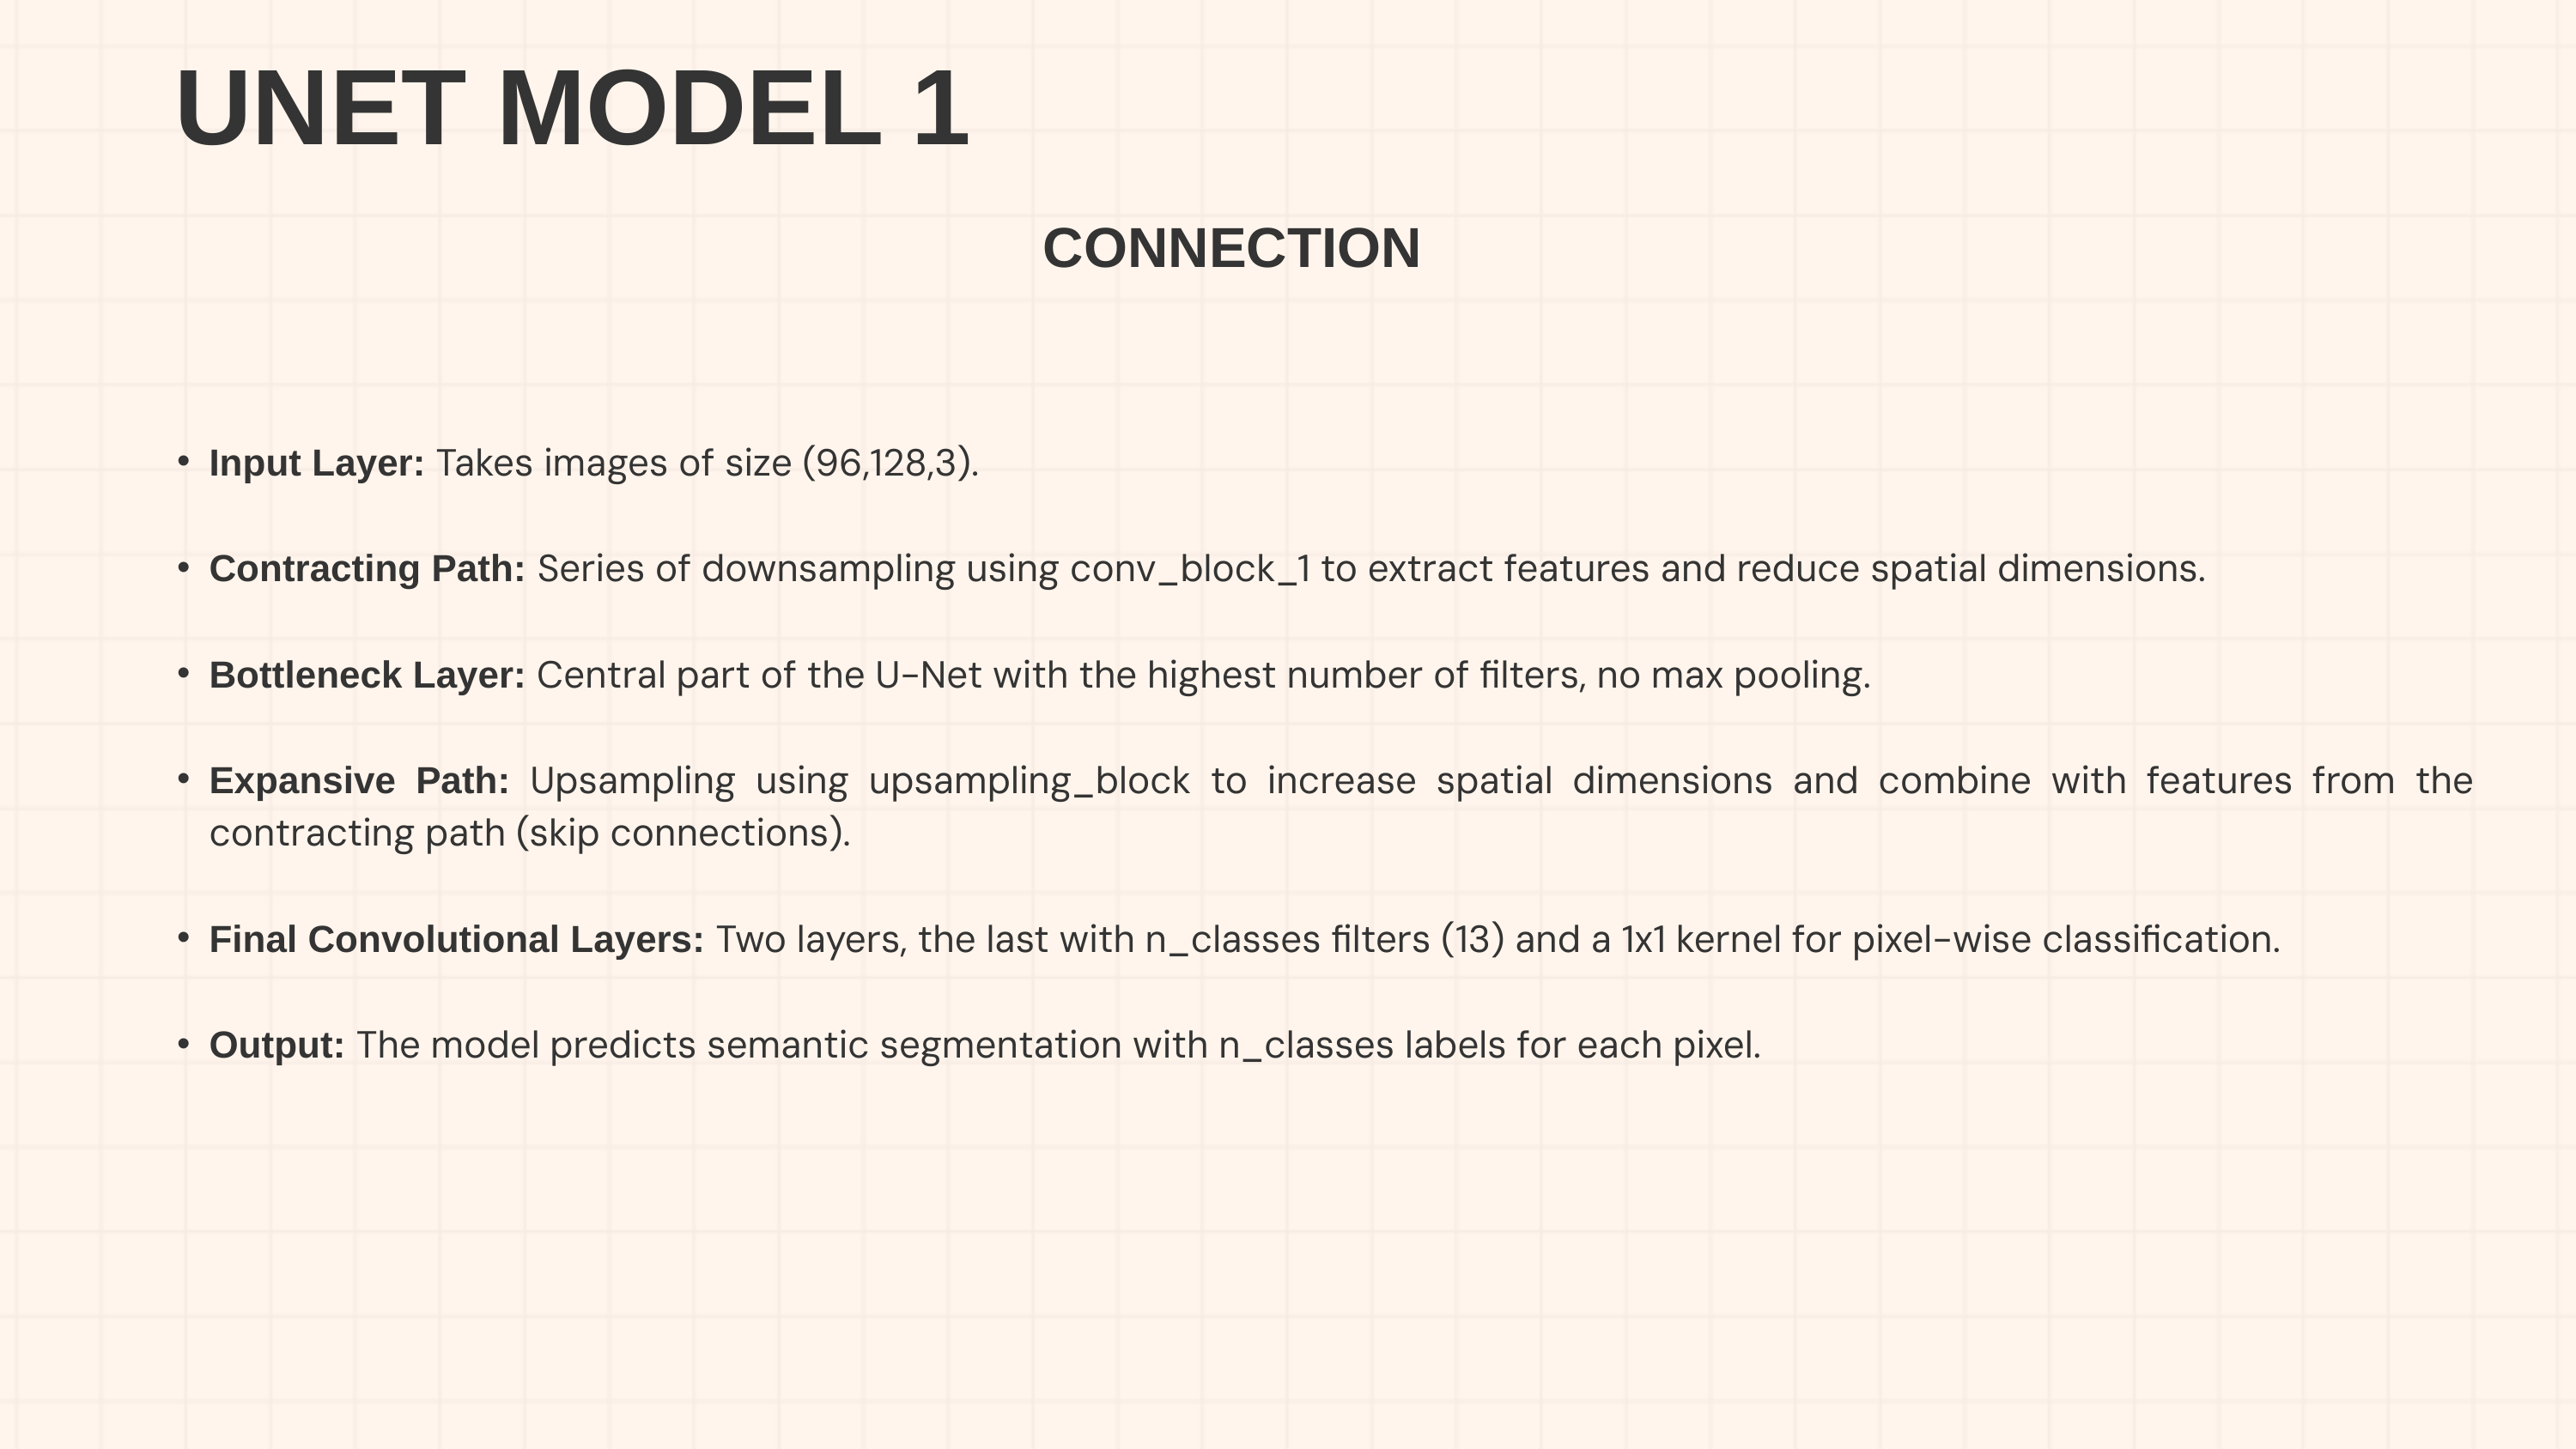

UNET MODEL 1
CONNECTION
Input Layer: Takes images of size (96,128,3).

Contracting Path: Series of downsampling using conv_block_1 to extract features and reduce spatial dimensions.

Bottleneck Layer: Central part of the U-Net with the highest number of filters, no max pooling.

Expansive Path: Upsampling using upsampling_block to increase spatial dimensions and combine with features from the contracting path (skip connections).

Final Convolutional Layers: Two layers, the last with n_classes filters (13) and a 1x1 kernel for pixel-wise classification.

Output: The model predicts semantic segmentation with n_classes labels for each pixel.